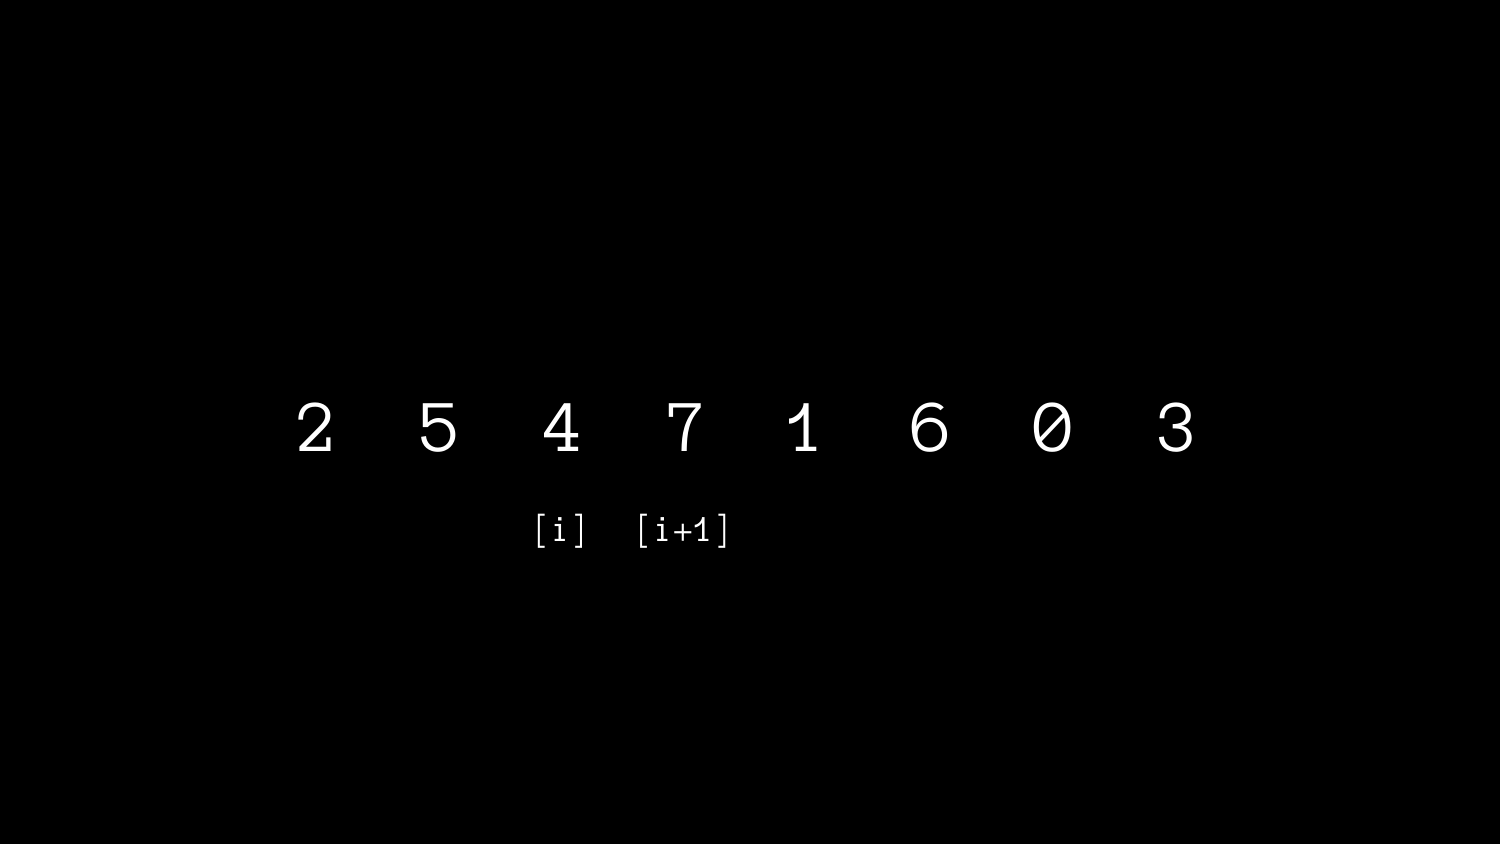

# 2  5  4  7  1  6  0  3
[i]  [i+1]